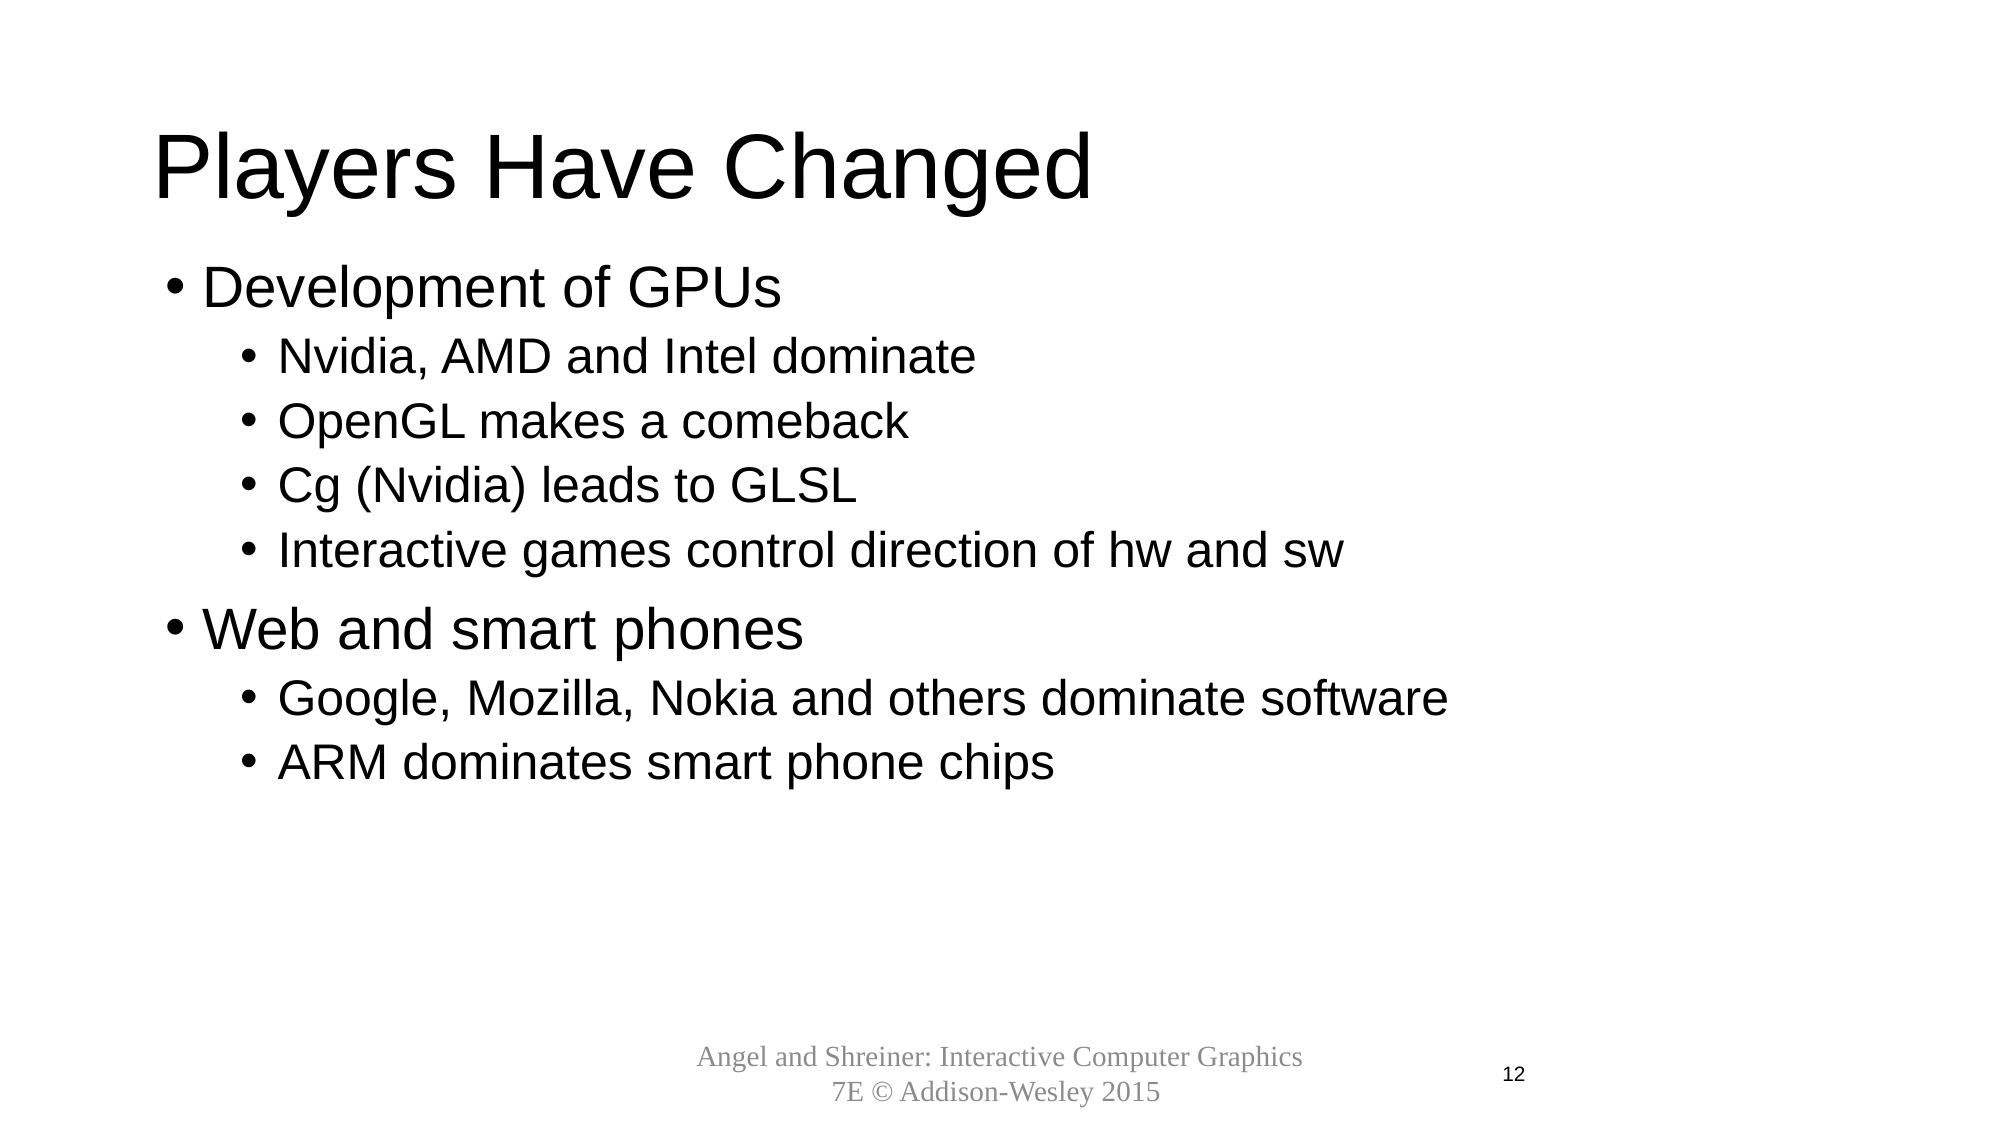

# Players Have Changed
Development of GPUs
Nvidia, AMD and Intel dominate
OpenGL makes a comeback
Cg (Nvidia) leads to GLSL
Interactive games control direction of hw and sw
Web and smart phones
Google, Mozilla, Nokia and others dominate software
ARM dominates smart phone chips
12
Angel and Shreiner: Interactive Computer Graphics 7E © Addison-Wesley 2015